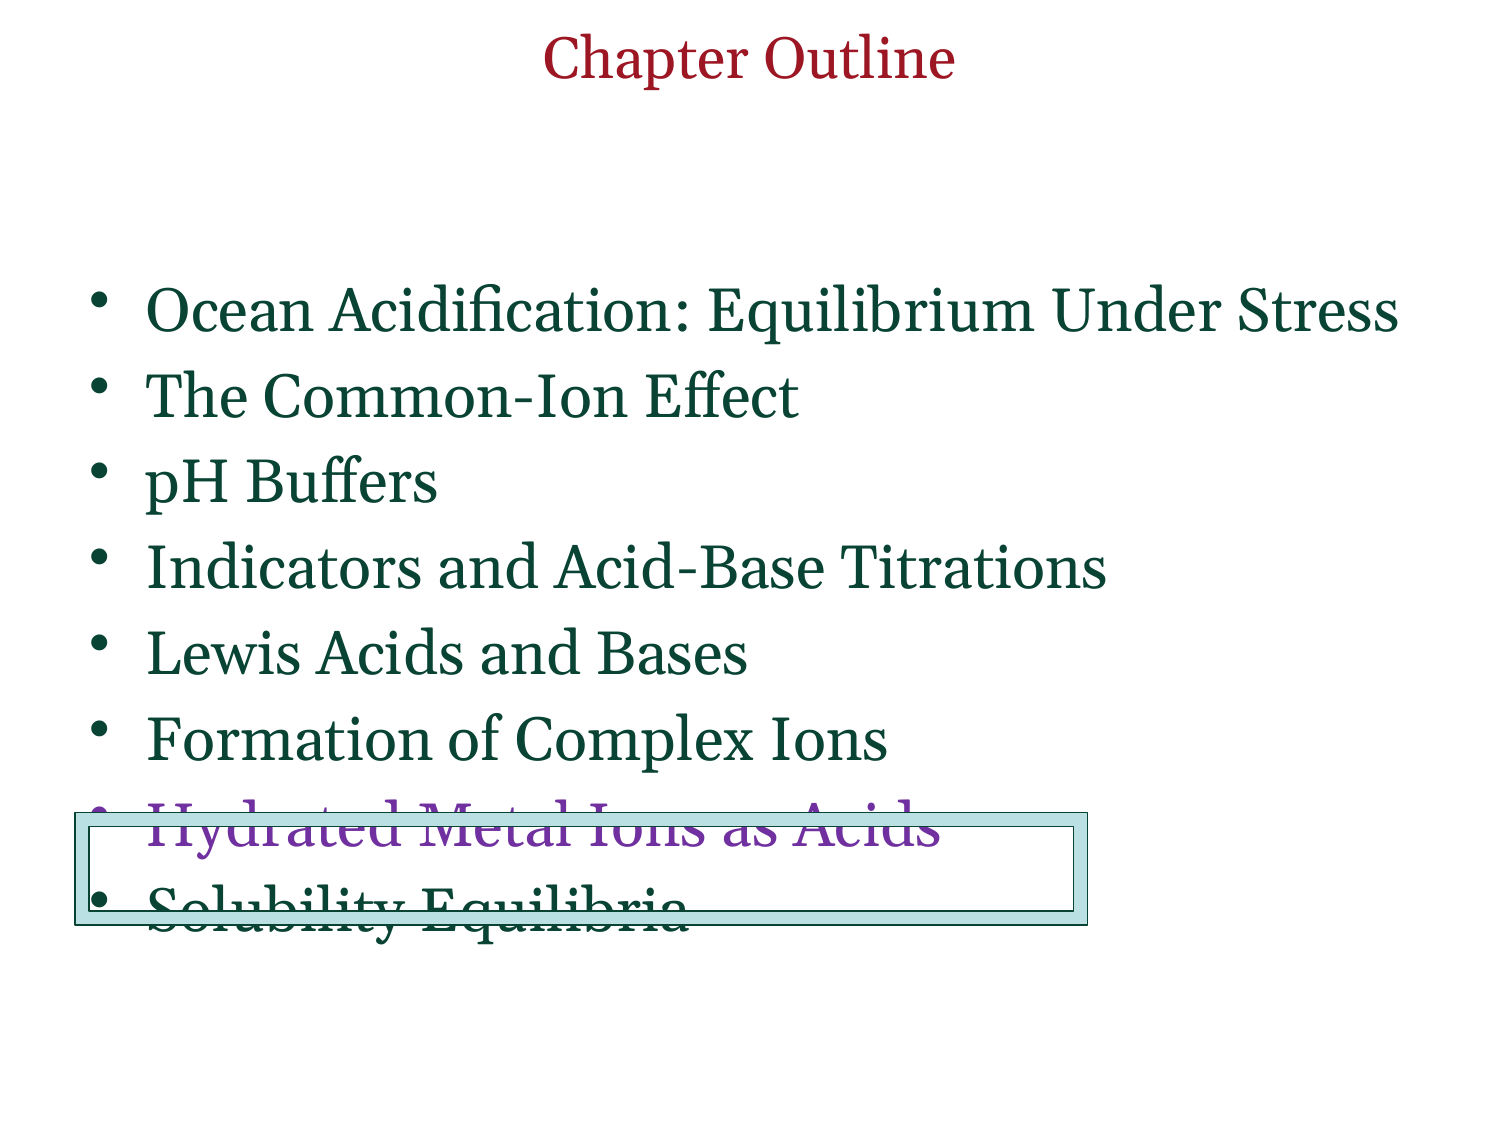

# Chapter Outline
Ocean Acidification: Equilibrium Under Stress
The Common-Ion Effect
pH Buffers
Indicators and Acid-Base Titrations
Lewis Acids and Bases
Formation of Complex Ions
Hydrated Metal Ions as Acids
Solubility Equilibria